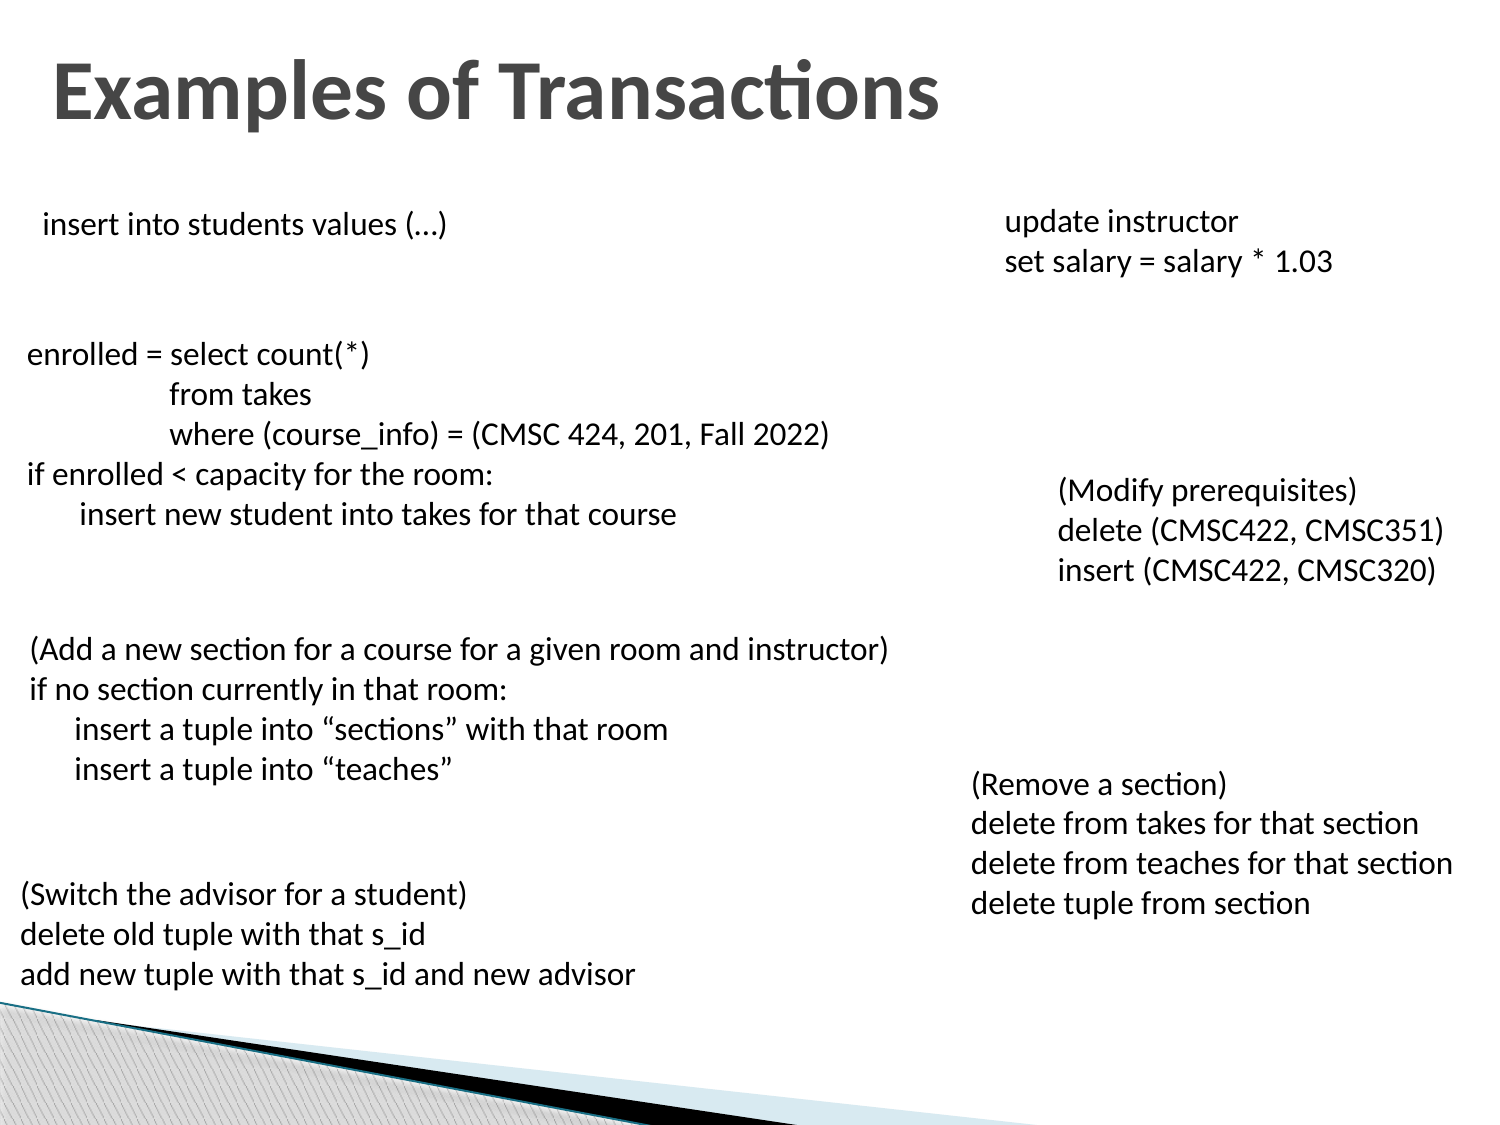

# Examples of Transactions
update instructor
set salary = salary * 1.03
insert into students values (…)
enrolled = select count(*)
                   from takes
                   where (course_info) = (CMSC 424, 201, Fall 2022)
if enrolled < capacity for the room:
       insert new student into takes for that course
(Modify prerequisites)
delete (CMSC422, CMSC351)
insert (CMSC422, CMSC320)
(Add a new section for a course for a given room and instructor)
if no section currently in that room:
      insert a tuple into “sections” with that room
      insert a tuple into “teaches”
(Remove a section)
delete from takes for that section
delete from teaches for that section
delete tuple from section
(Switch the advisor for a student)
delete old tuple with that s_id
add new tuple with that s_id and new advisor